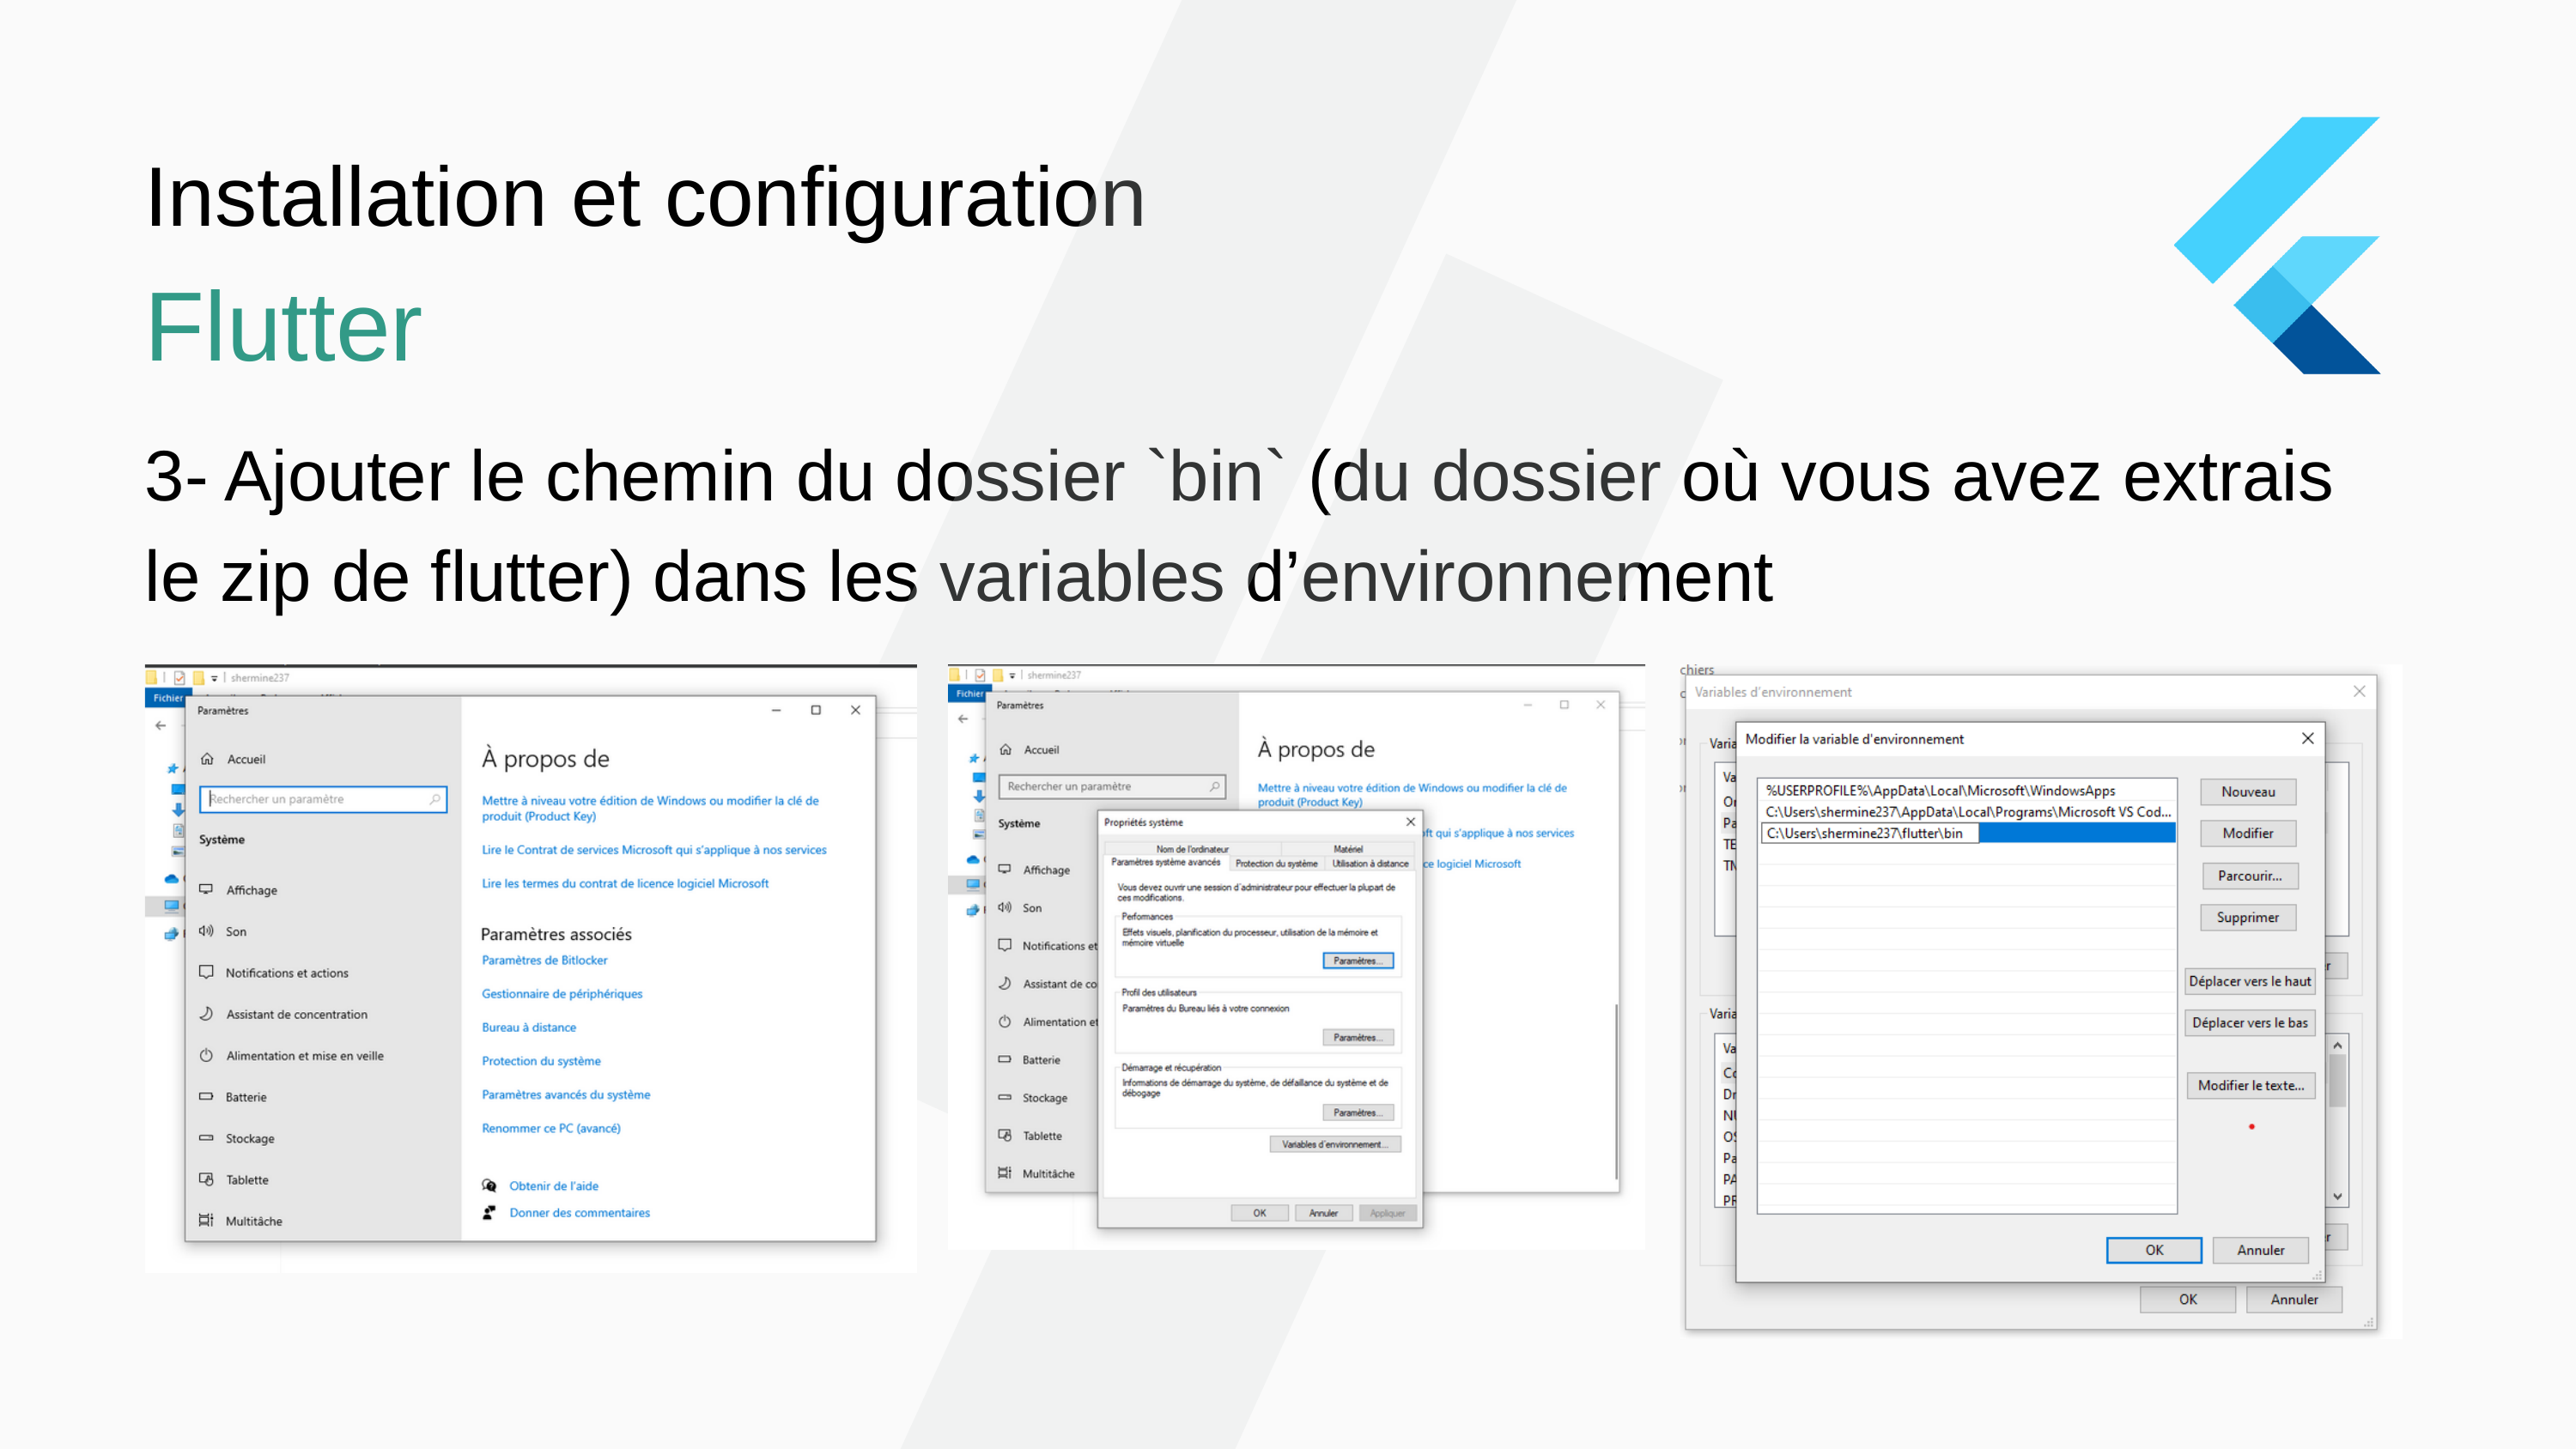

Installation et configuration
Flutter

3- Ajouter le chemin du dossier `bin` (du dossier où vous avez extrais le zip de flutter) dans les variables d’environnement